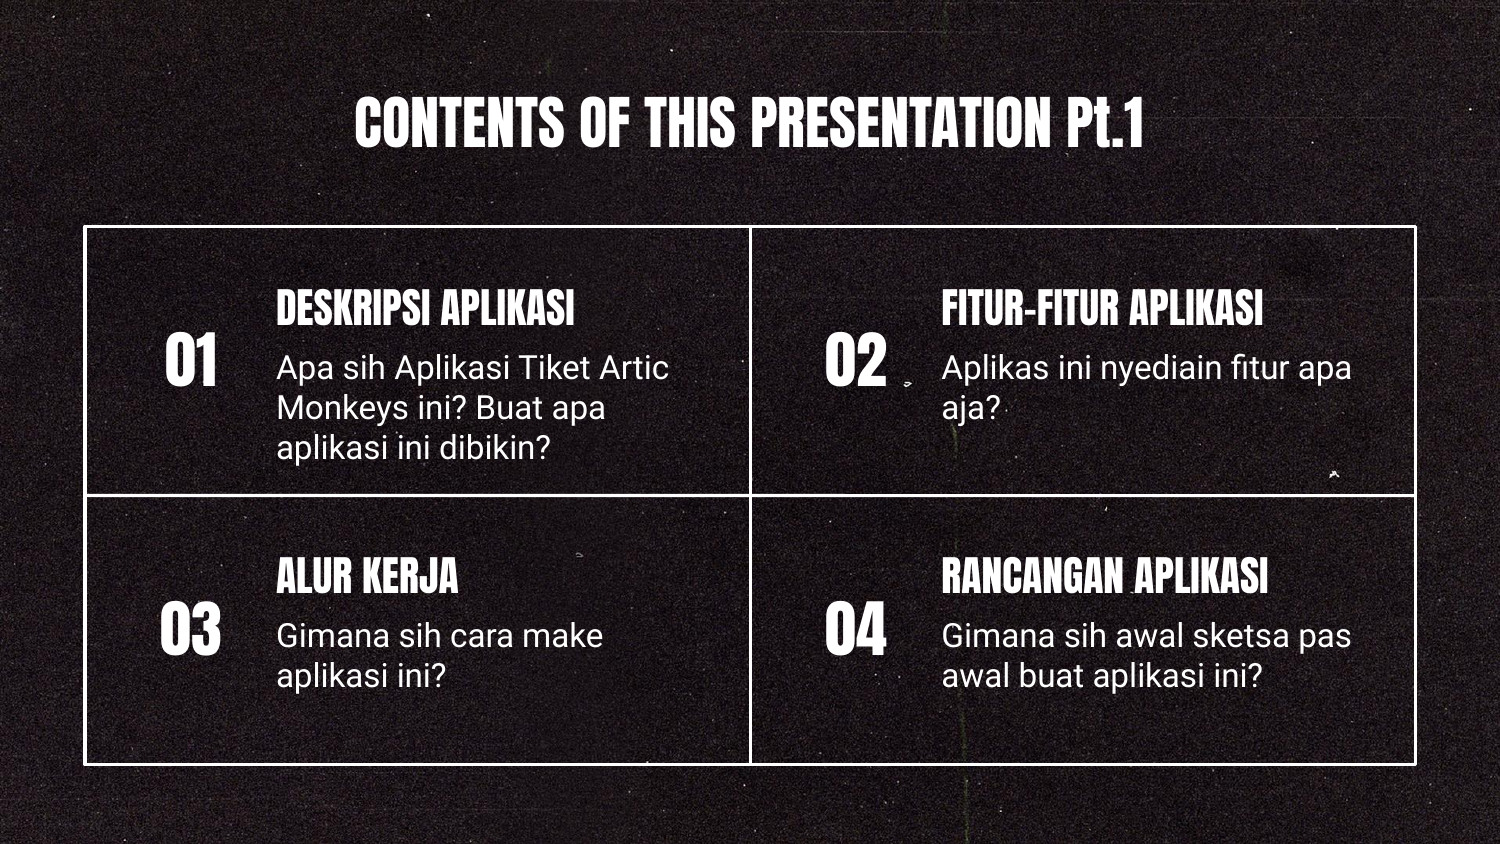

CONTENTS OF THIS PRESENTATION Pt.1

DESKRIPSI APLIKASI
FITUR-FITUR APLIKASI
# 01
02
Apa sih Aplikasi Tiket Artic Monkeys ini? Buat apa aplikasi ini dibikin?
Aplikas ini nyediain fitur apa aja?
ALUR KERJA
RANCANGAN APLIKASI
03
04
Gimana sih cara make aplikasi ini?
Gimana sih awal sketsa pas awal buat aplikasi ini?